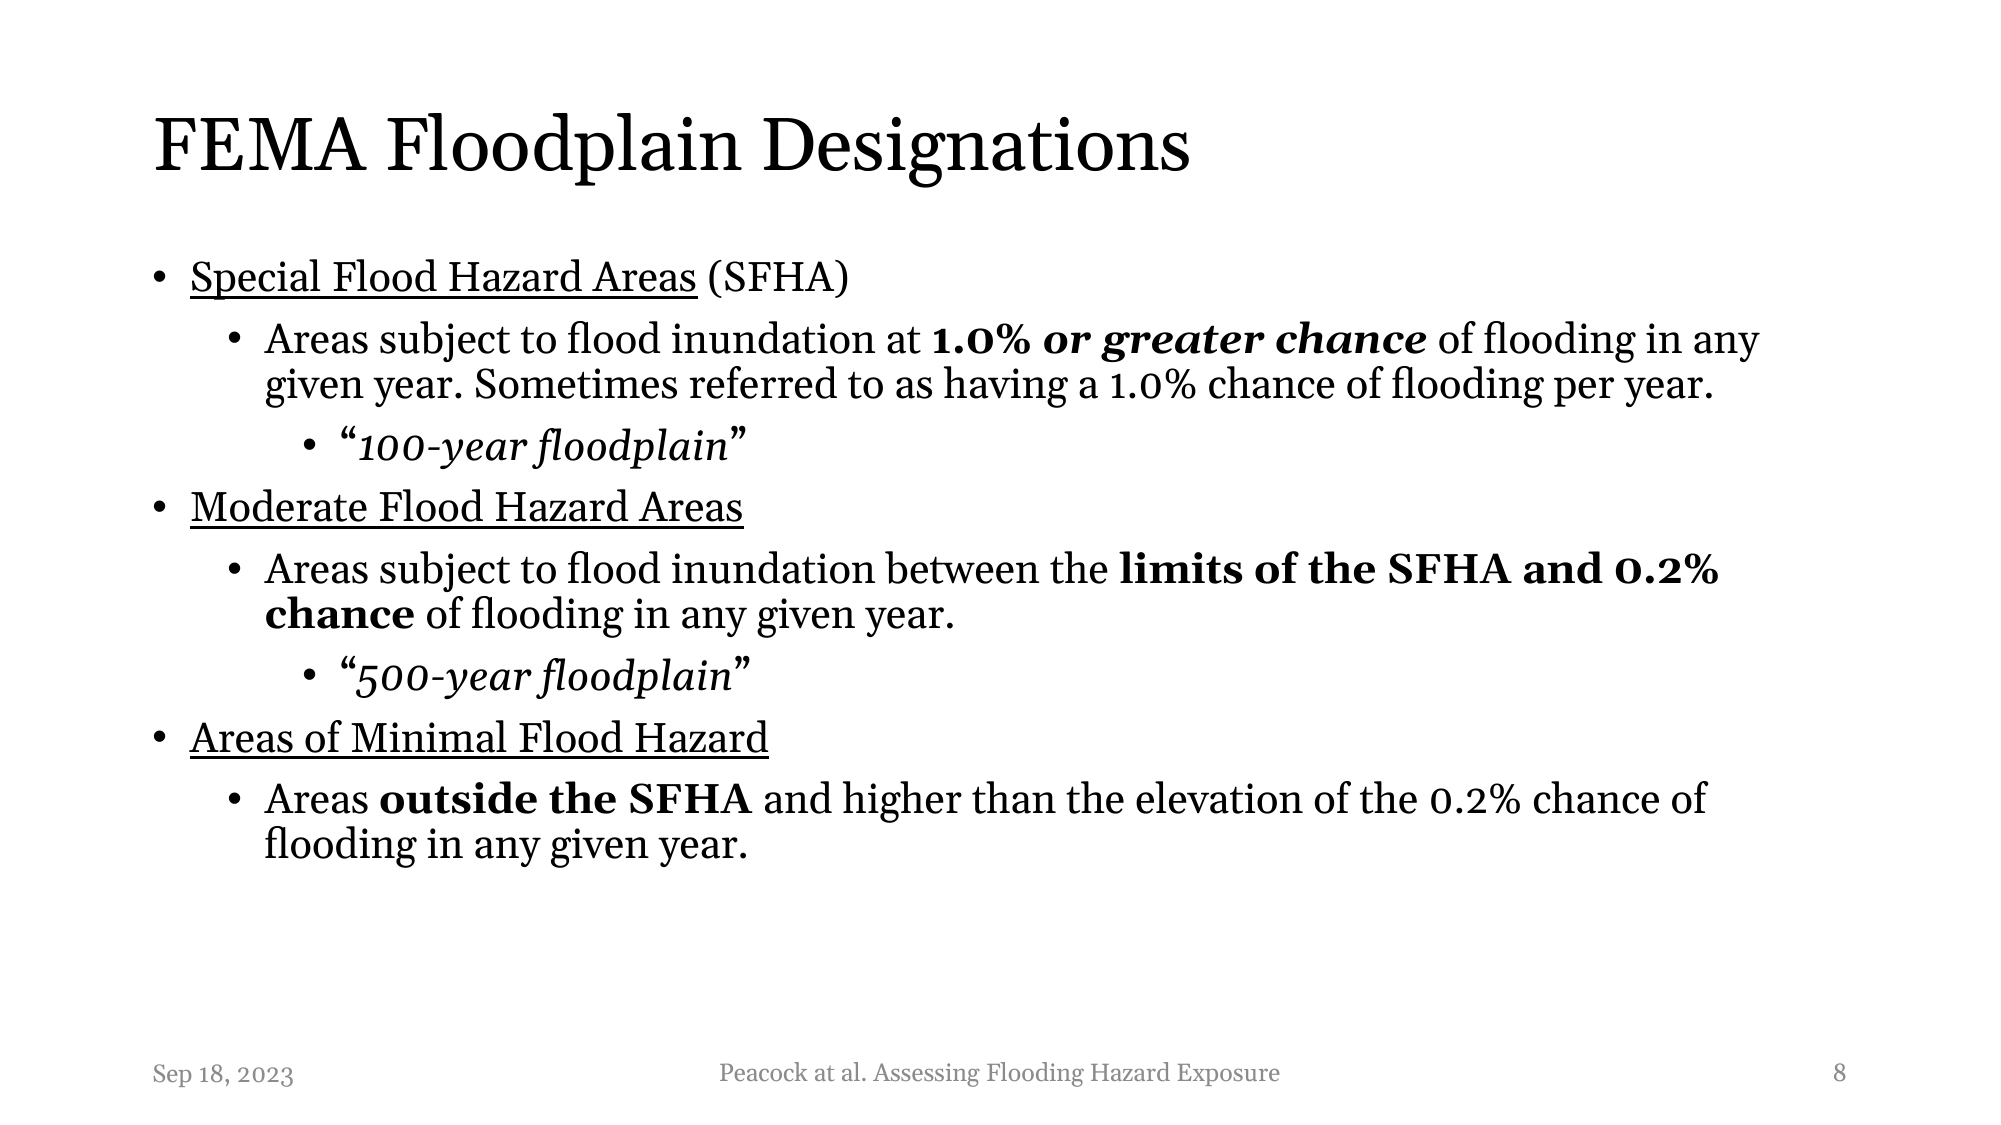

# FEMA Floodplain Designations
Special Flood Hazard Areas (SFHA)
Areas subject to flood inundation at 1.0% or greater chance of flooding in any given year. Sometimes referred to as having a 1.0% chance of flooding per year.
“100-year floodplain”
Moderate Flood Hazard Areas
Areas subject to flood inundation between the limits of the SFHA and 0.2% chance of flooding in any given year.
“500-year floodplain”
Areas of Minimal Flood Hazard
Areas outside the SFHA and higher than the elevation of the 0.2% chance of flooding in any given year.
Sep 18, 2023
Peacock at al. Assessing Flooding Hazard Exposure
8